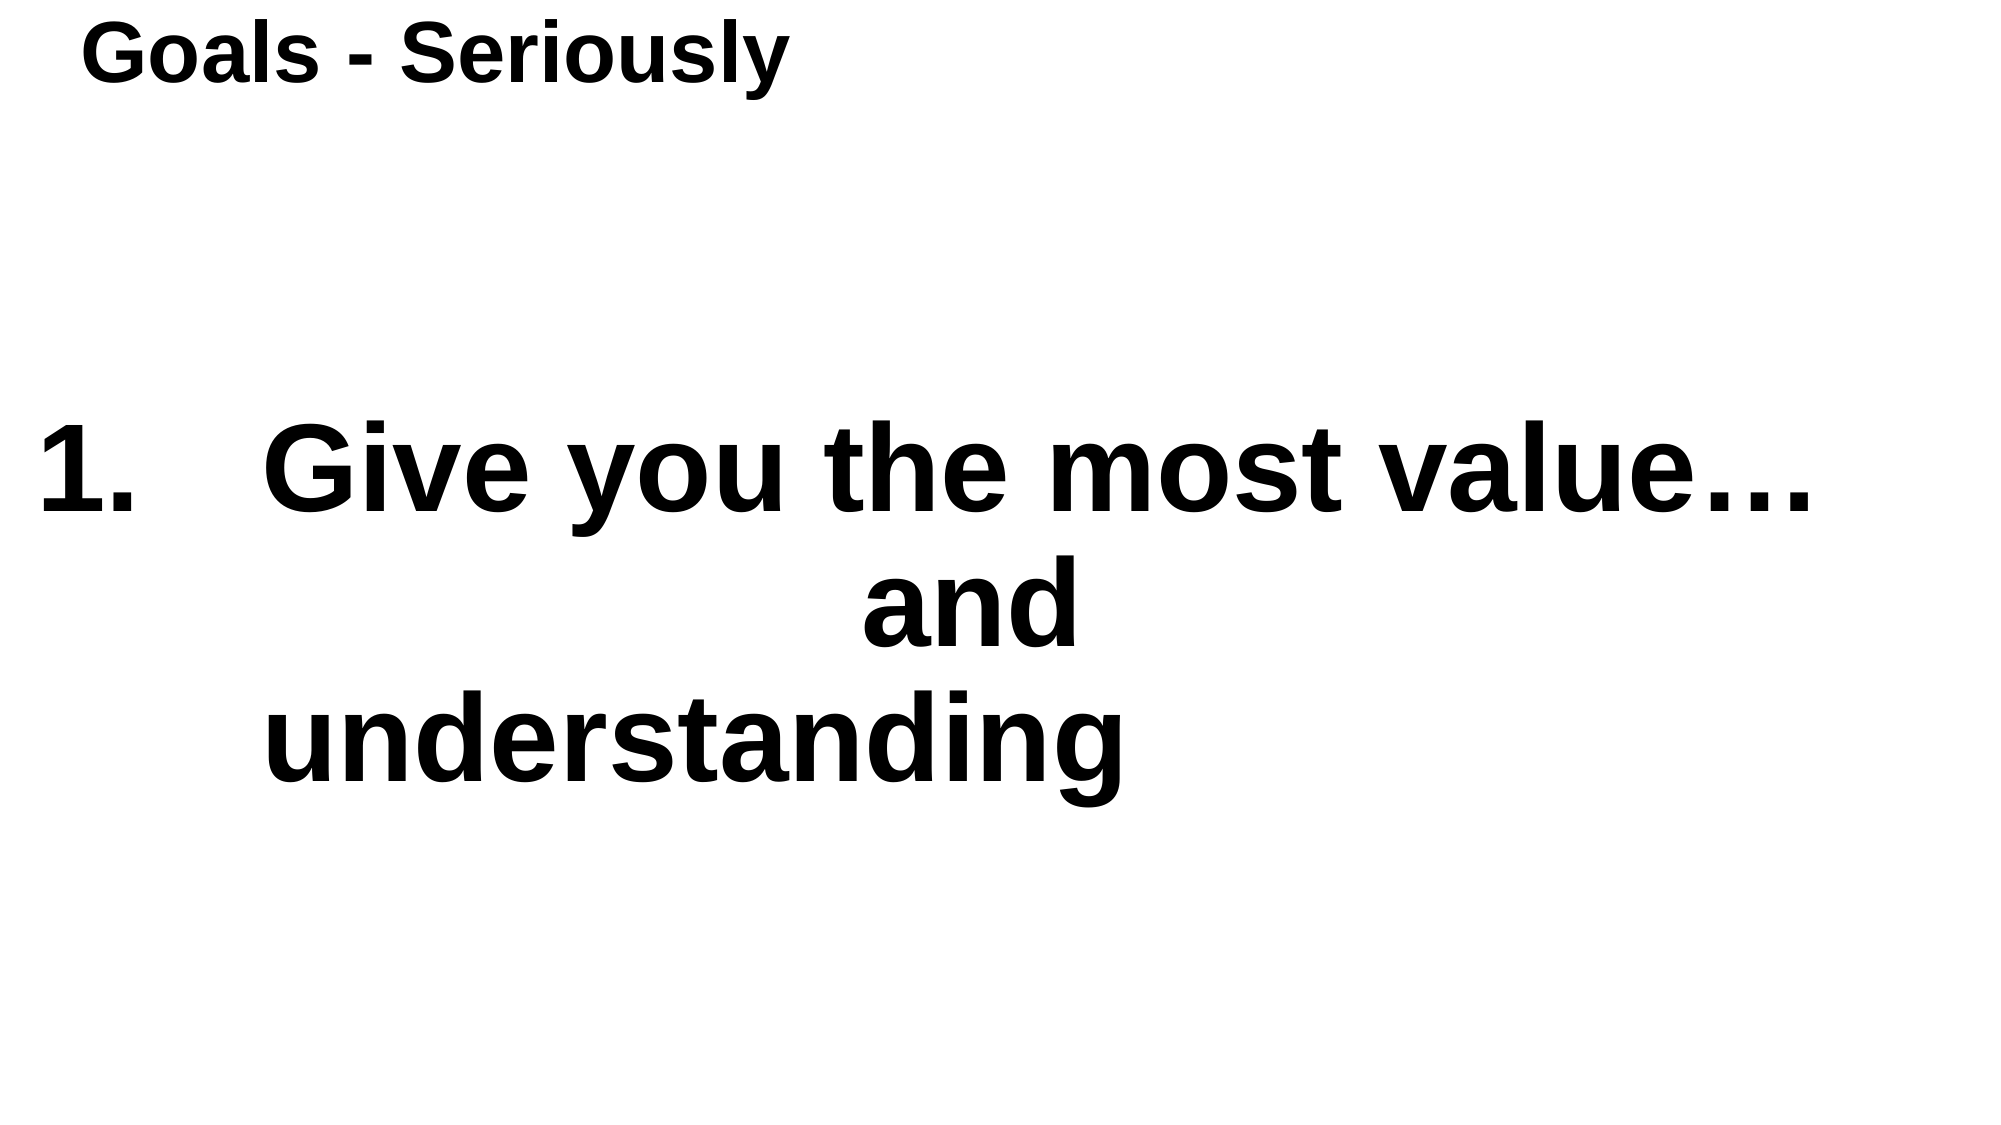

# Goals - Seriously
Give you the most value…
				and understanding